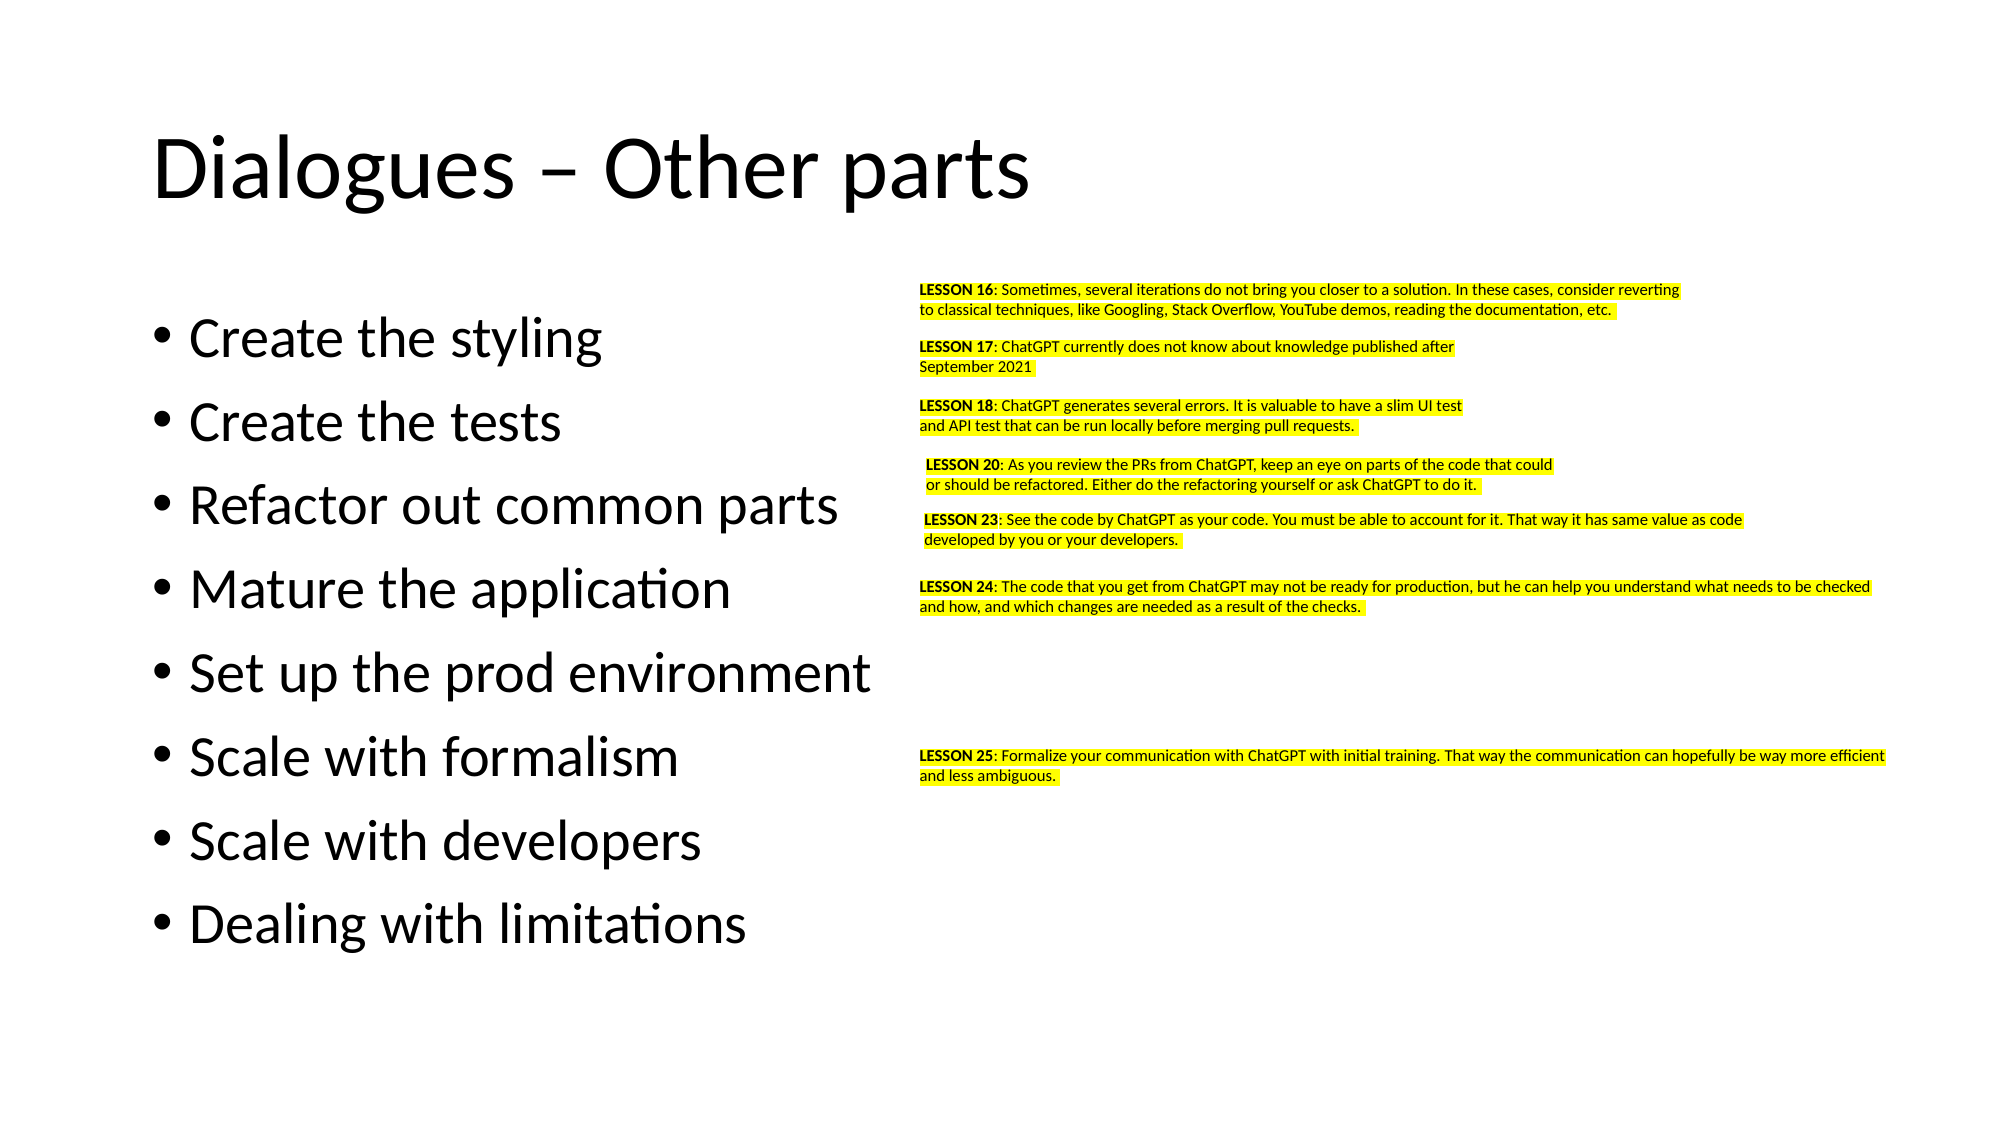

# Dialogues – Other parts
LESSON 16: Sometimes, several iterations do not bring you closer to a solution. In these cases, consider reverting to classical techniques, like Googling, Stack Overflow, YouTube demos, reading the documentation, etc.
Create the styling
Create the tests
Refactor out common parts
Mature the application
Set up the prod environment
Scale with formalism
Scale with developers
Dealing with limitations
LESSON 17: ChatGPT currently does not know about knowledge published after September 2021
LESSON 18: ChatGPT generates several errors. It is valuable to have a slim UI test and API test that can be run locally before merging pull requests.
LESSON 20: As you review the PRs from ChatGPT, keep an eye on parts of the code that could or should be refactored. Either do the refactoring yourself or ask ChatGPT to do it.
LESSON 23: See the code by ChatGPT as your code. You must be able to account for it. That way it has same value as code developed by you or your developers.
LESSON 24: The code that you get from ChatGPT may not be ready for production, but he can help you understand what needs to be checked and how, and which changes are needed as a result of the checks.
LESSON 25: Formalize your communication with ChatGPT with initial training. That way the communication can hopefully be way more efficient and less ambiguous.